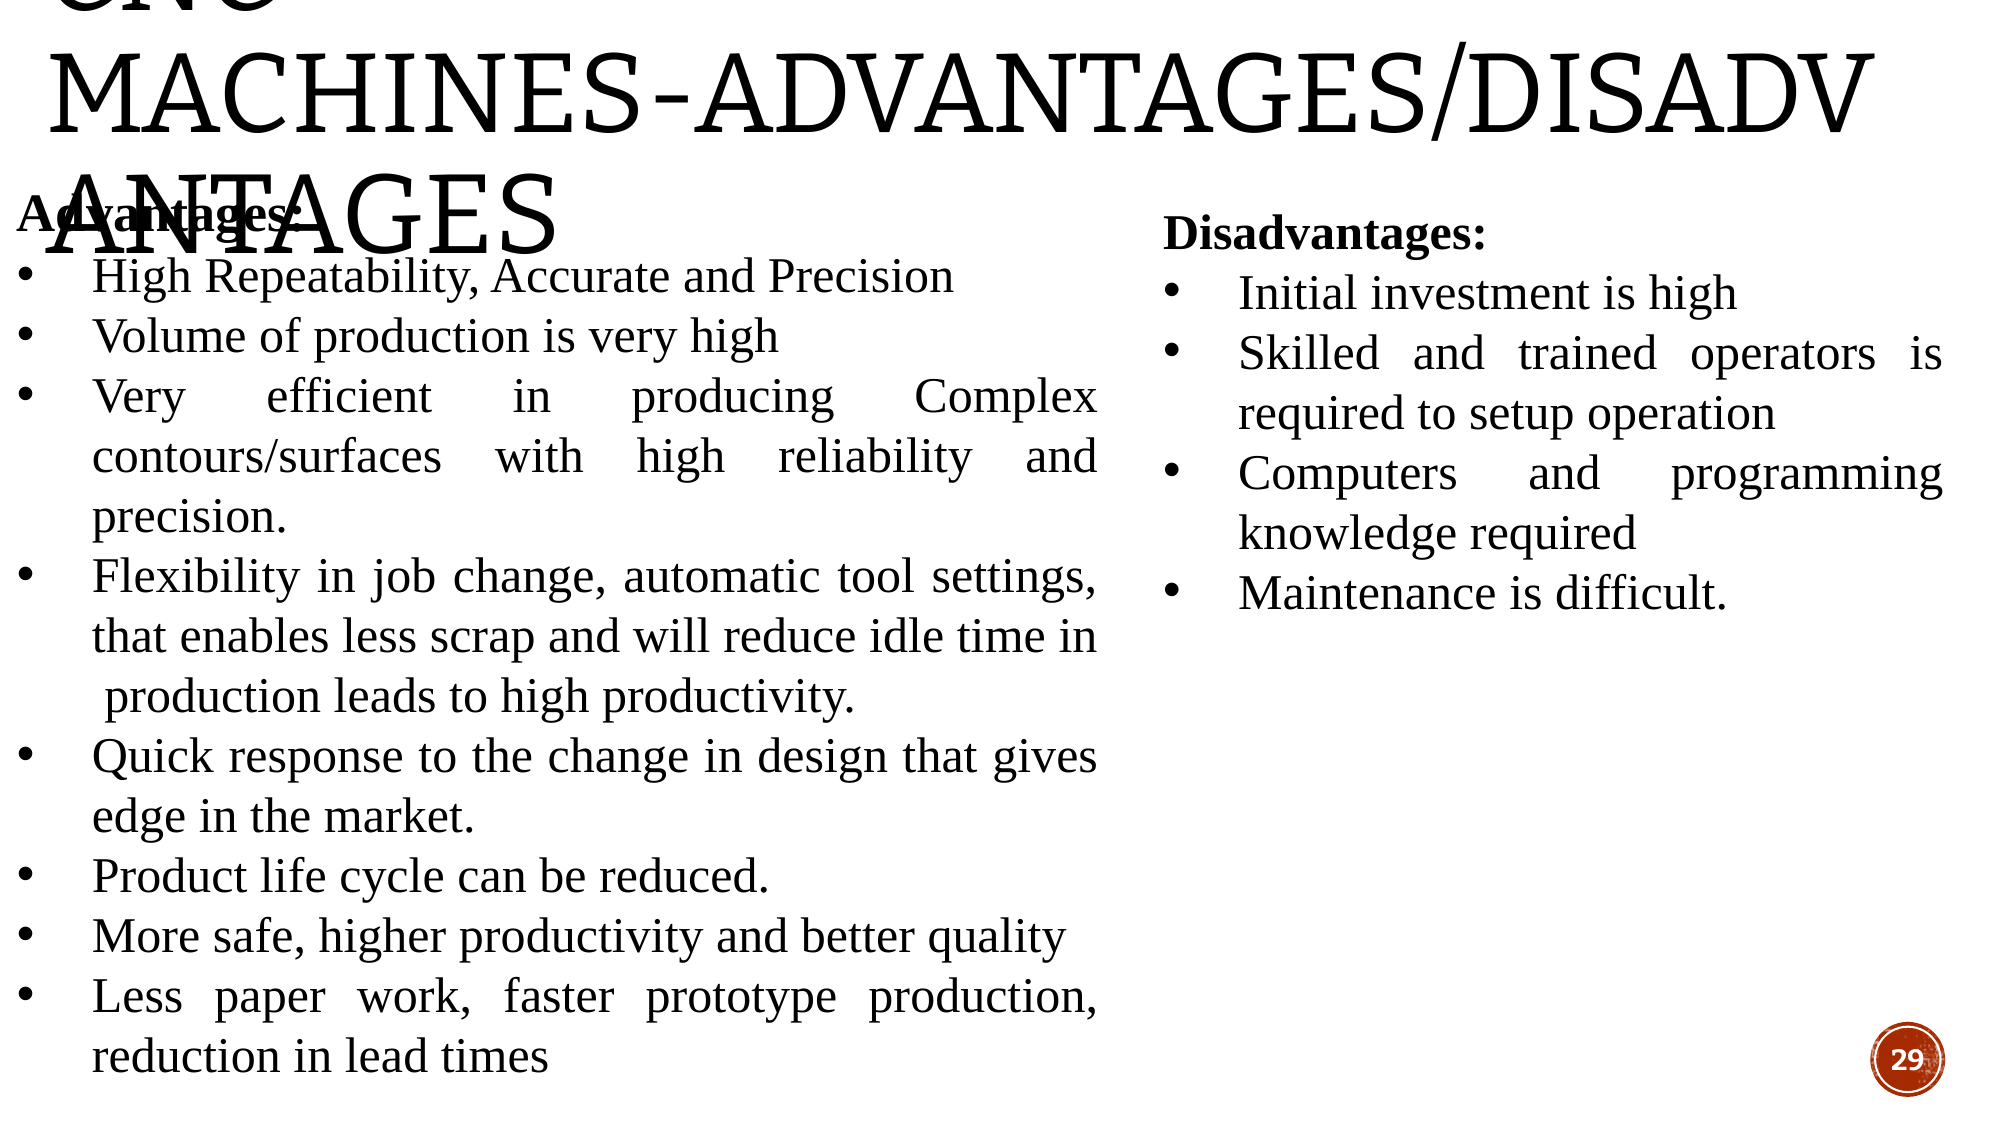

# CNC Machines-Advantages/Disadvantages

Advantages:
High Repeatability, Accurate and Precision
Volume of production is very high
Very efficient in producing Complex contours/surfaces with high reliability and precision.
Flexibility in job change, automatic tool settings, that enables less scrap and will reduce idle time in  production leads to high productivity.
Quick response to the change in design that gives edge in the market.
Product life cycle can be reduced.
More safe, higher productivity and better quality
Less paper work, faster prototype production, reduction in lead times
Disadvantages:
Initial investment is high
Skilled and trained operators is required to setup operation
Computers and programming knowledge required
Maintenance is difficult.

29